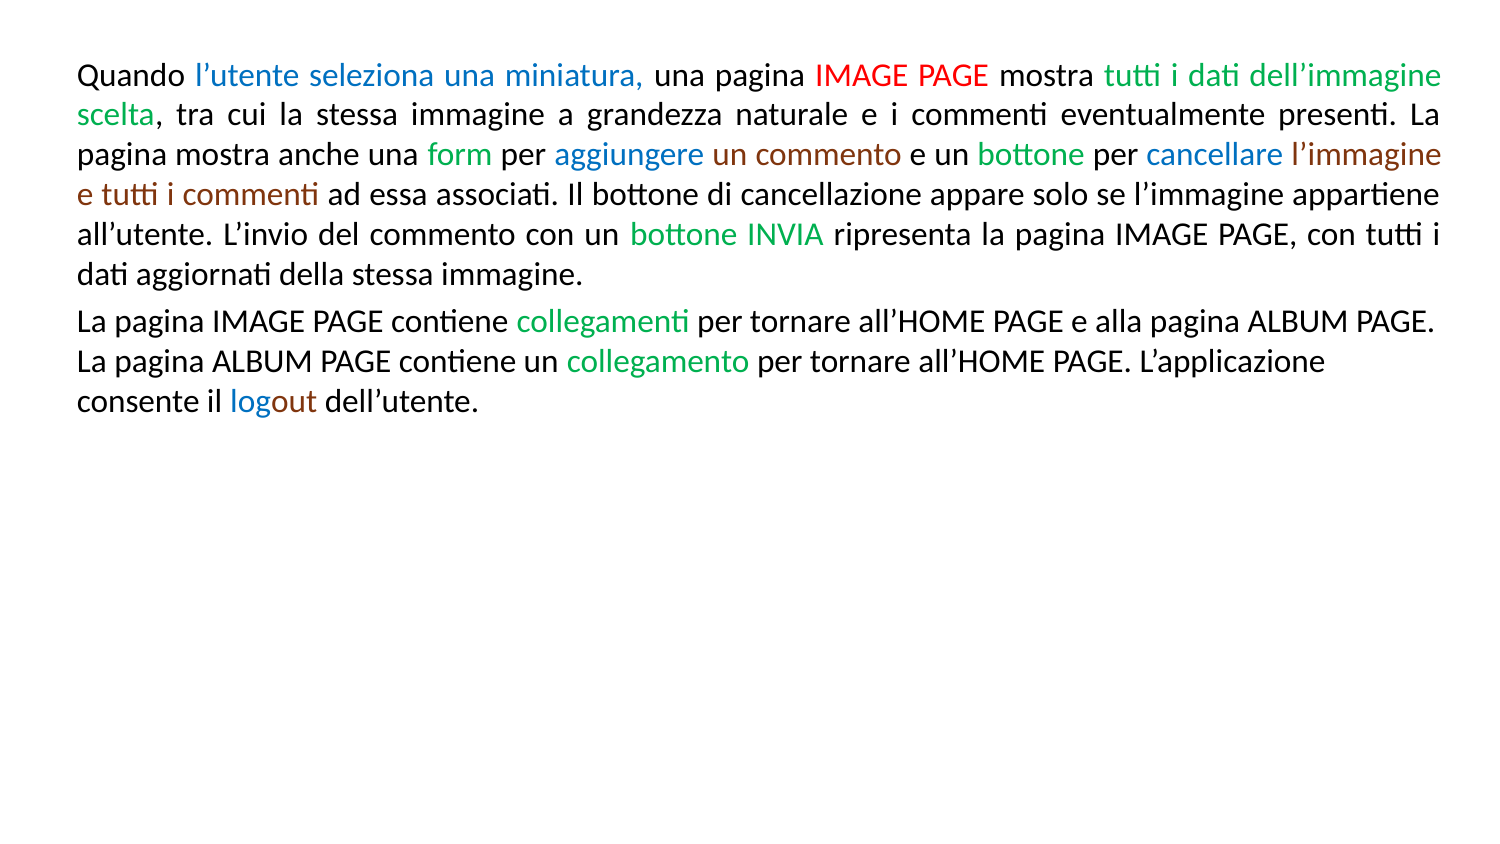

Quando l’utente seleziona una miniatura, una pagina IMAGE PAGE mostra tutti i dati dell’immagine scelta, tra cui la stessa immagine a grandezza naturale e i commenti eventualmente presenti. La pagina mostra anche una form per aggiungere un commento e un bottone per cancellare l’immagine e tutti i commenti ad essa associati. Il bottone di cancellazione appare solo se l’immagine appartiene all’utente. L’invio del commento con un bottone INVIA ripresenta la pagina IMAGE PAGE, con tutti i dati aggiornati della stessa immagine.
La pagina IMAGE PAGE contiene collegamenti per tornare all’HOME PAGE e alla pagina ALBUM PAGE. La pagina ALBUM PAGE contiene un collegamento per tornare all’HOME PAGE. L’applicazione consente il logout dell’utente.